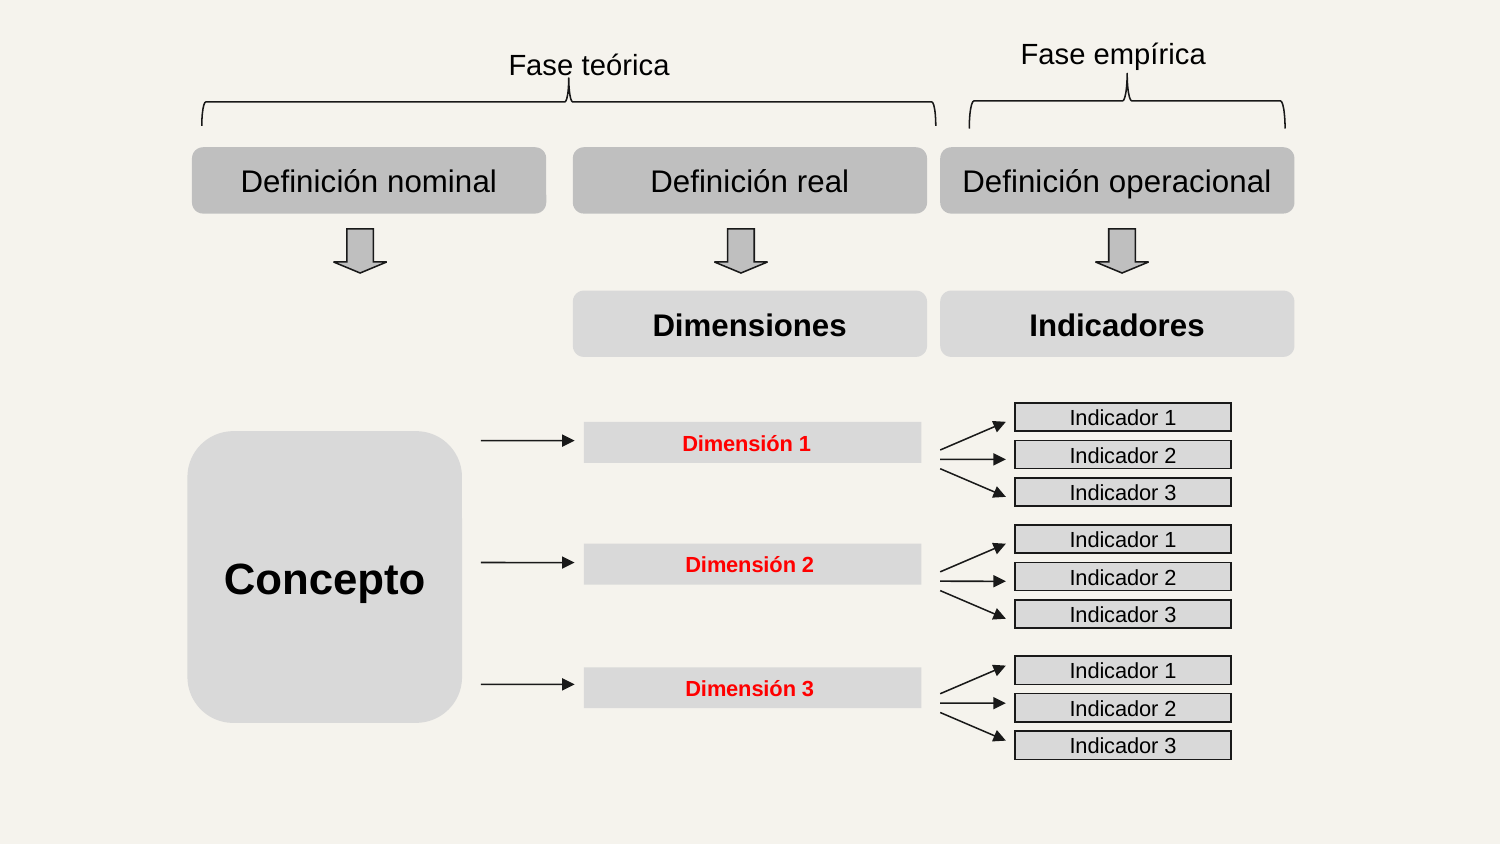

Fase empírica
Fase teórica
Definición nominal
Definición real
Definición operacional

Dimensiones
Indicadores
Indicador 1

Indicador 2
Indicador 3
Indicador 1

Indicador 2
Indicador 3
Indicador 1

Indicador 2
Indicador 3
Dimensión 1

Dimensión 2

Dimensión 3

Concepto